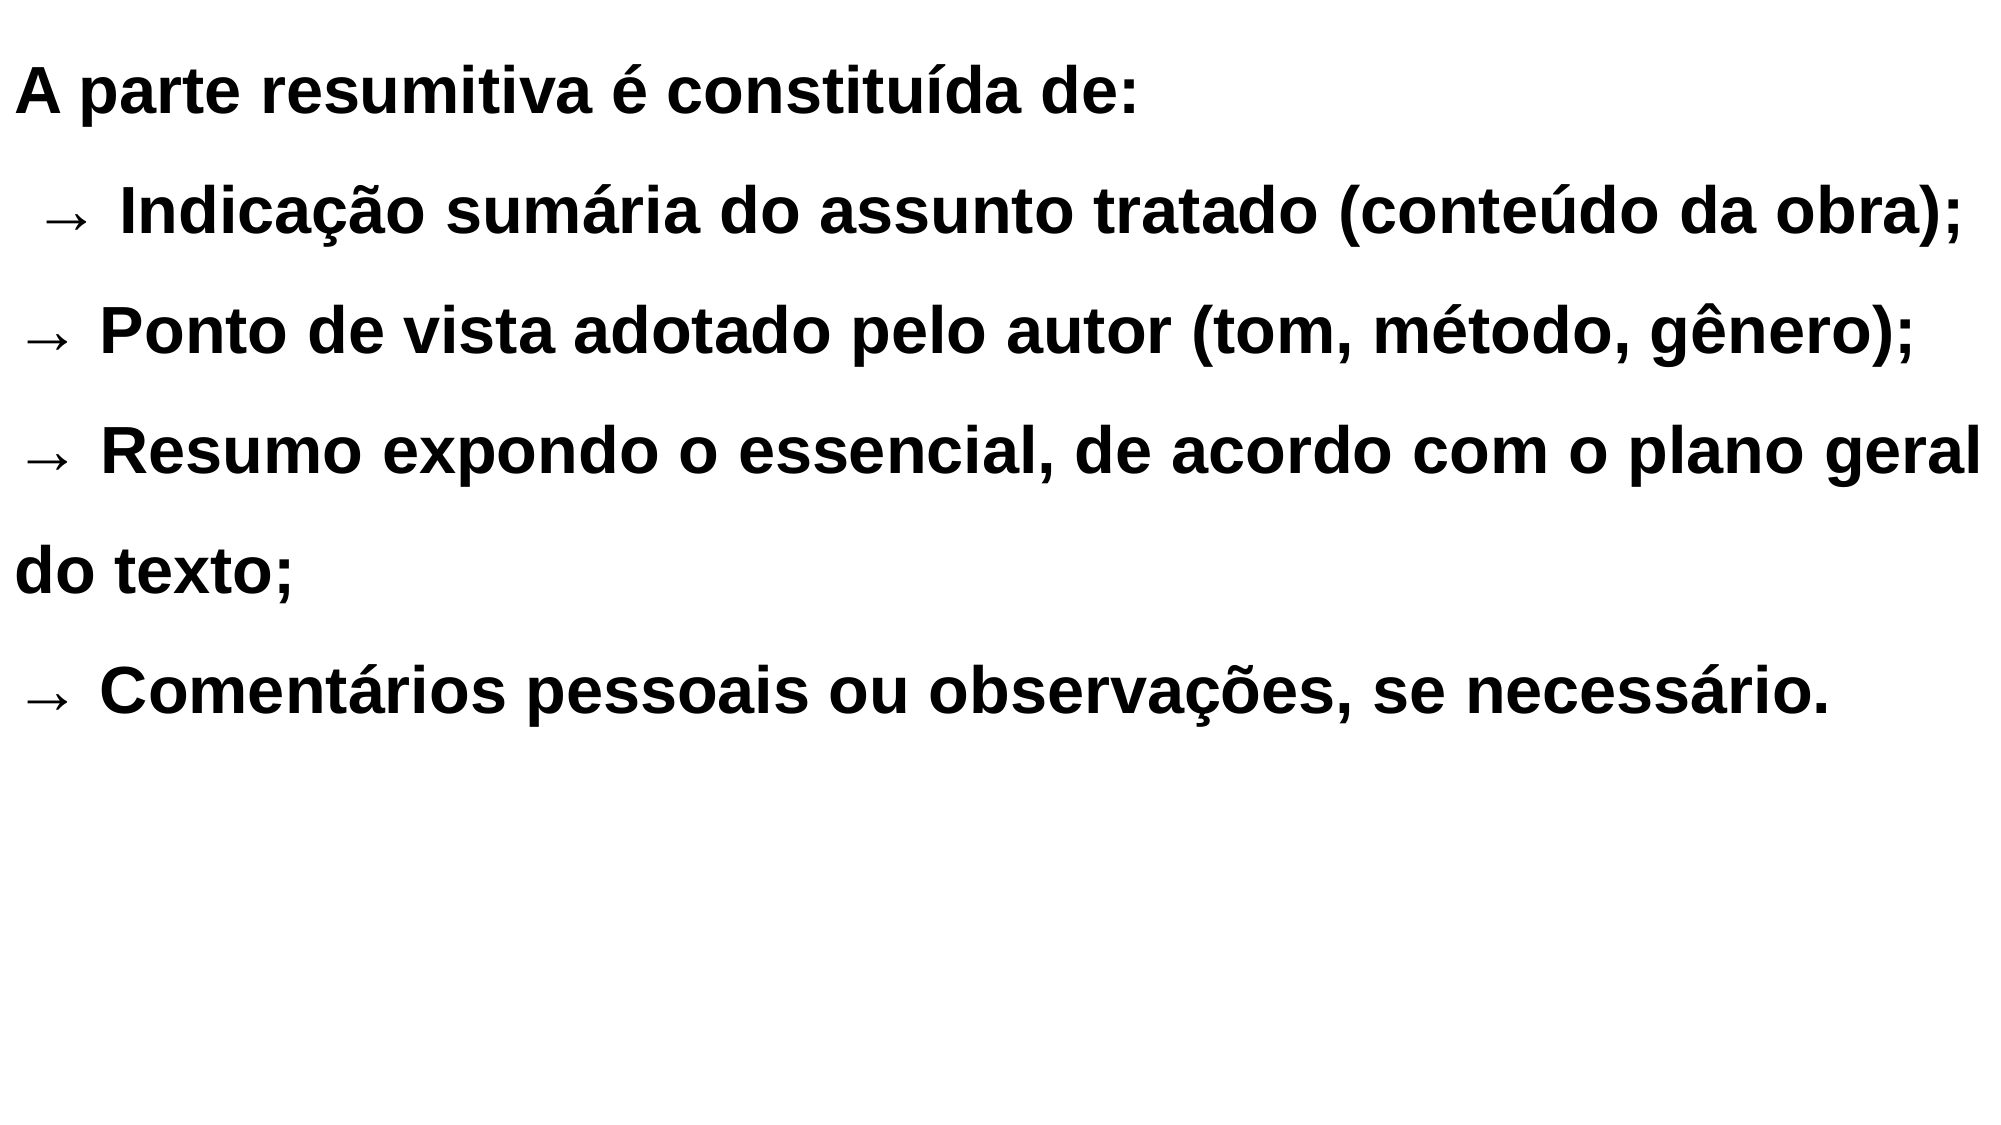

A parte resumitiva é constituída de:
 → Indicação sumária do assunto tratado (conteúdo da obra);
→ Ponto de vista adotado pelo autor (tom, método, gênero);
→ Resumo expondo o essencial, de acordo com o plano geral do texto;
→ Comentários pessoais ou observações, se necessário.